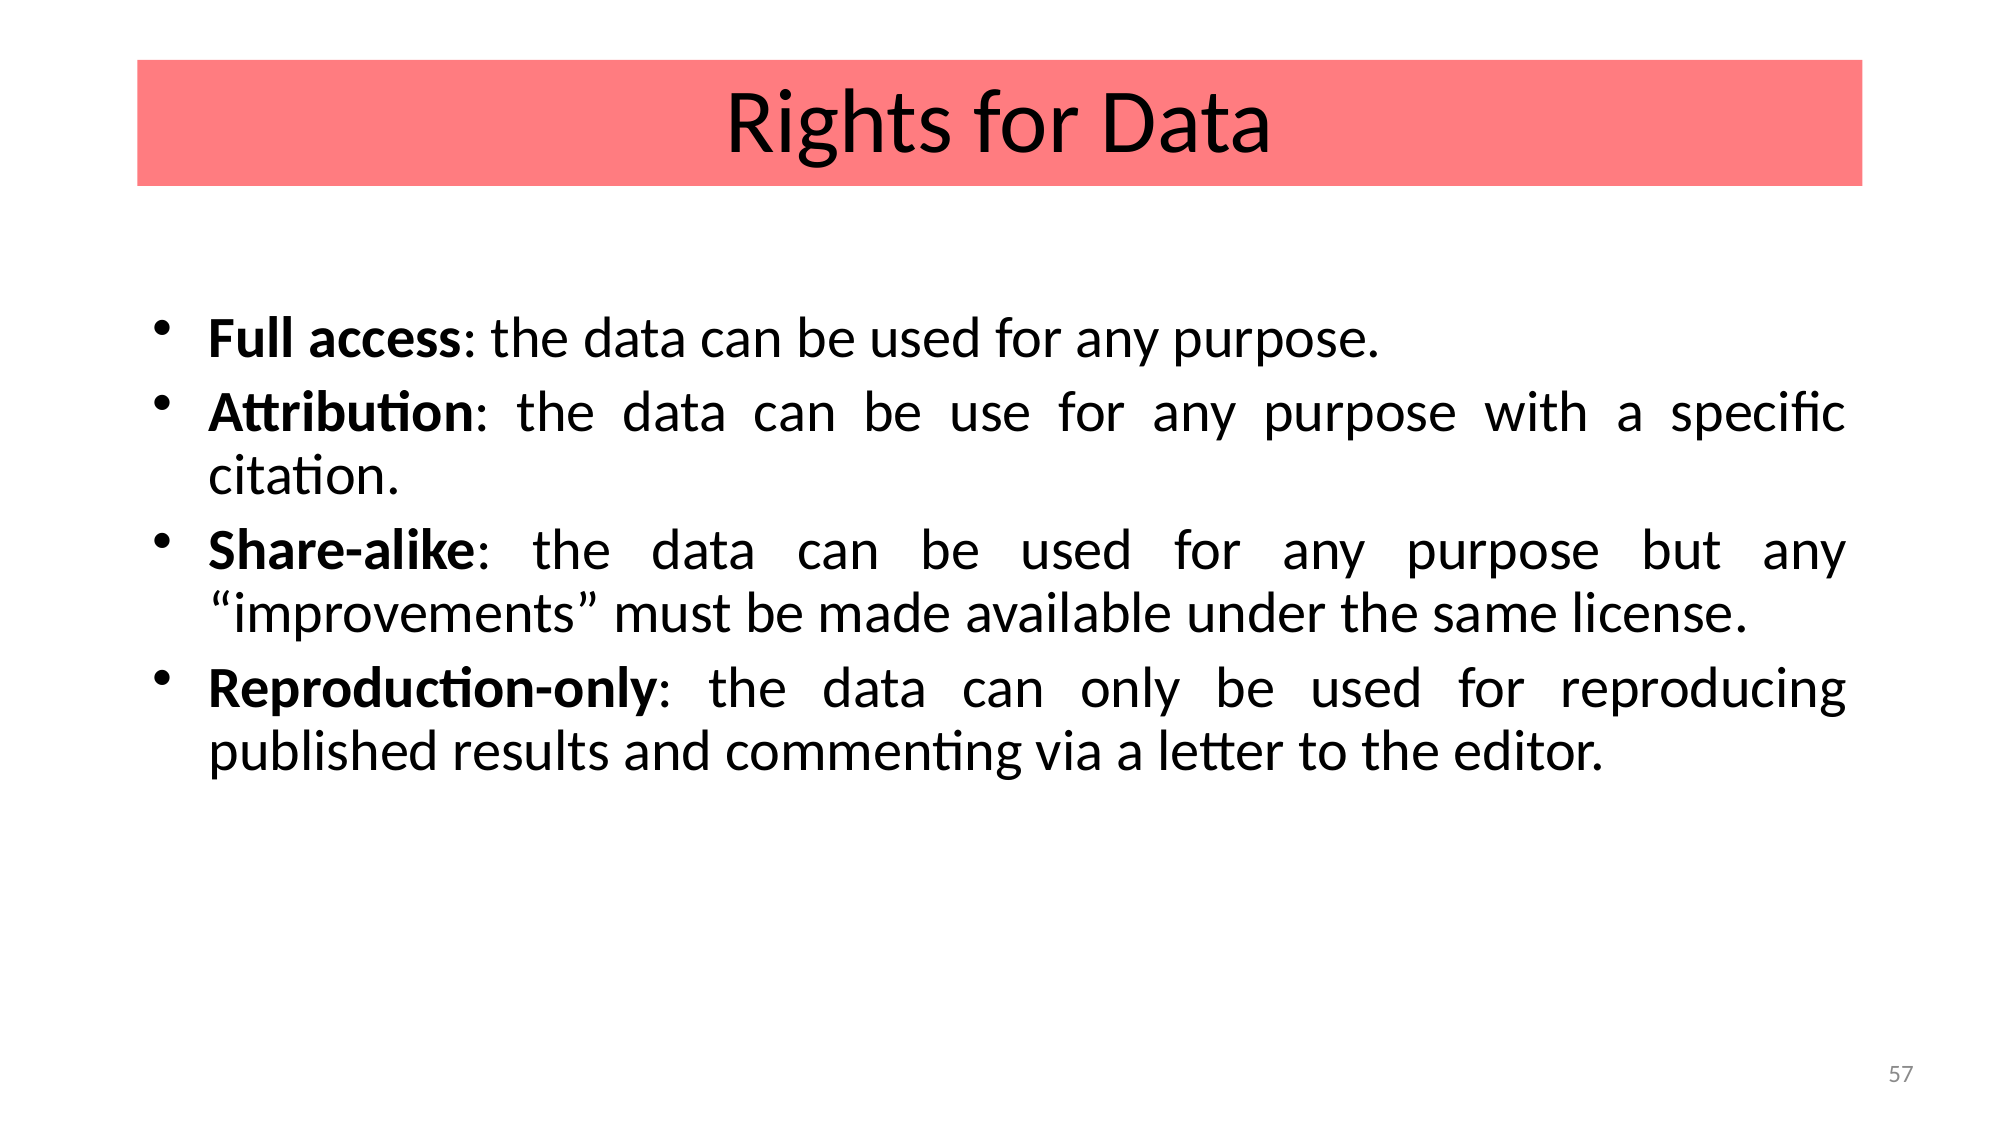

# Rights for Data
Full access: the data can be used for any purpose.
Attribution: the data can be use for any purpose with a specific citation.
Share-alike: the data can be used for any purpose but any “improvements” must be made available under the same license.
Reproduction-only: the data can only be used for reproducing published results and commenting via a letter to the editor.

57